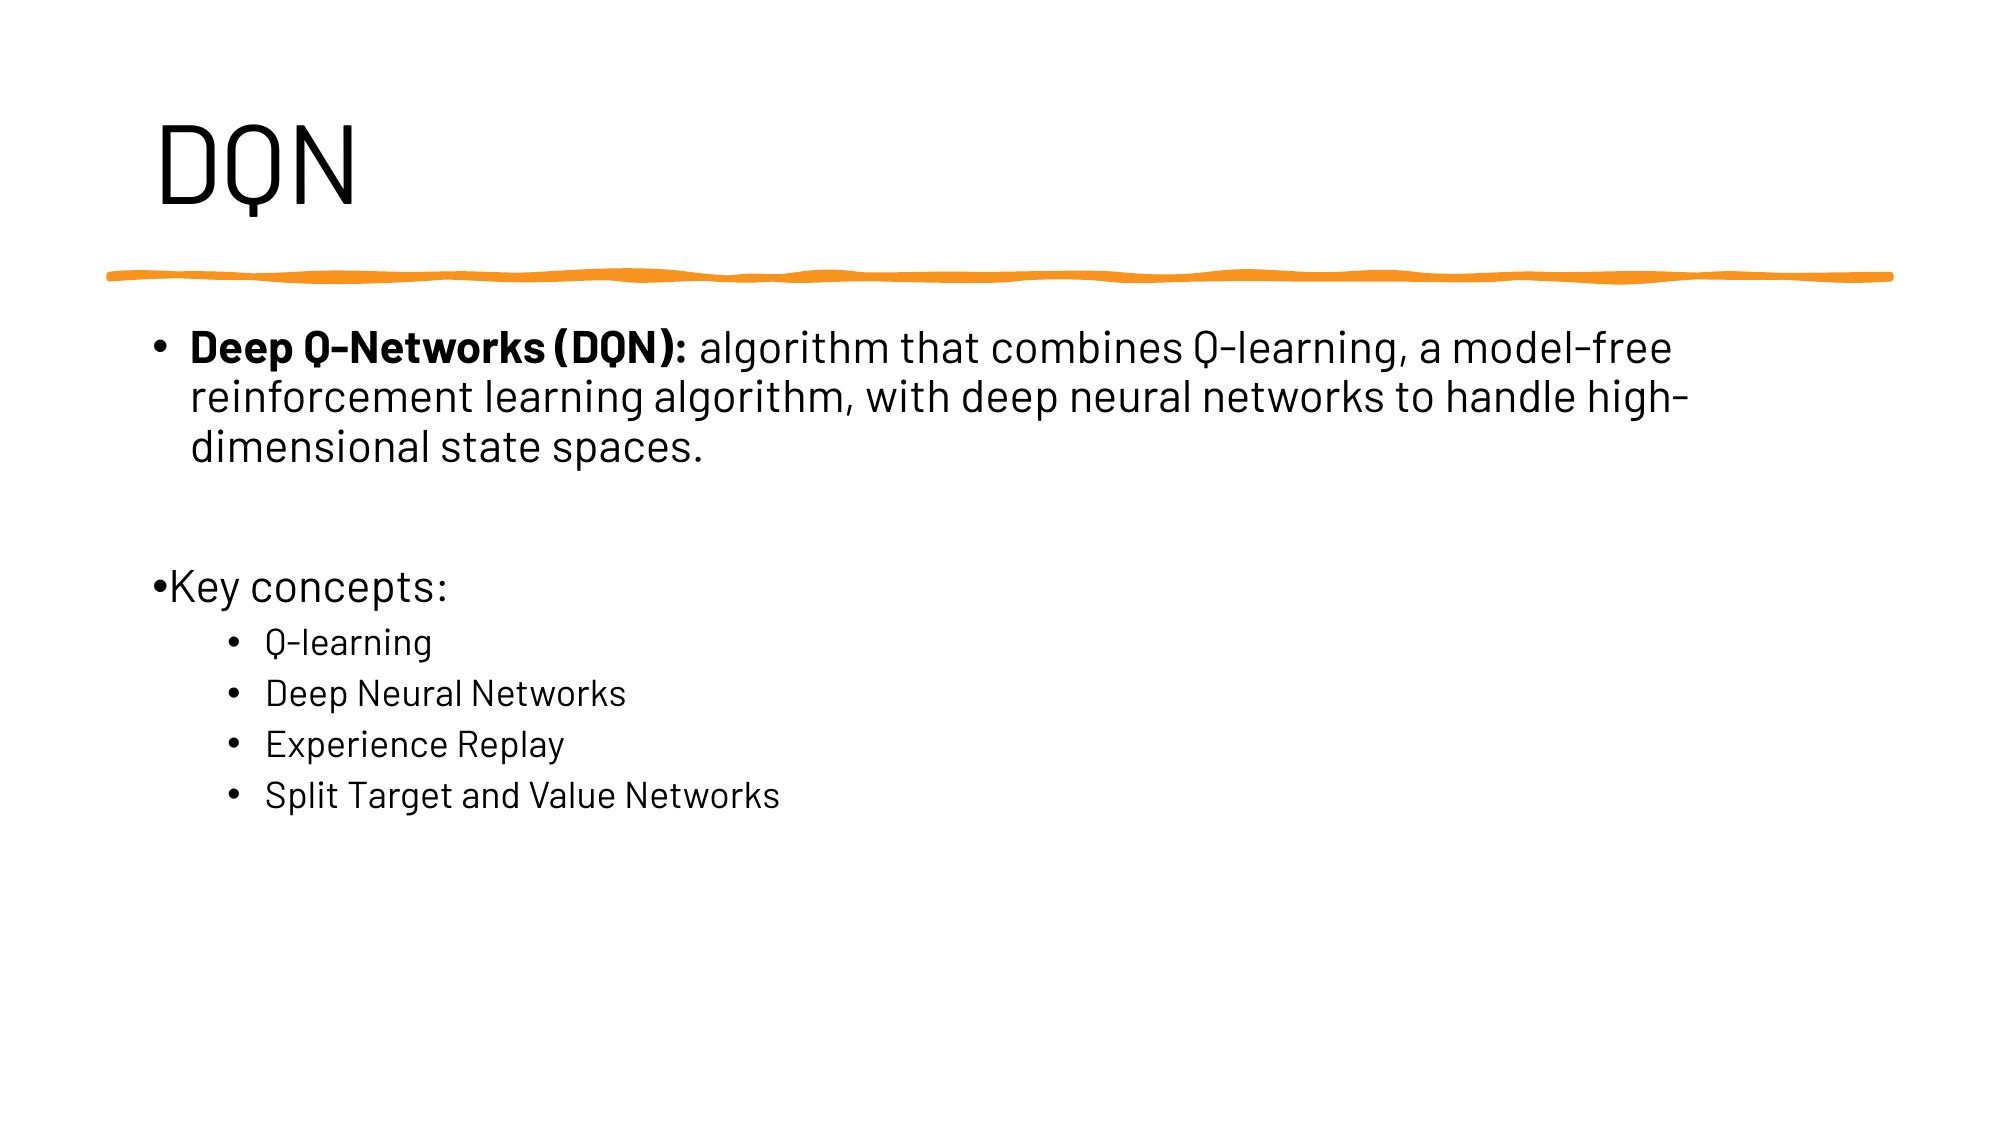

# DQN

Deep Q-Networks (DQN): algorithm that combines Q-learning, a model-free reinforcement learning algorithm, with deep neural networks to handle high-dimensional state spaces.

Key concepts:
Q-learning
Deep Neural Networks
Experience Replay
Split Target and Value Networks